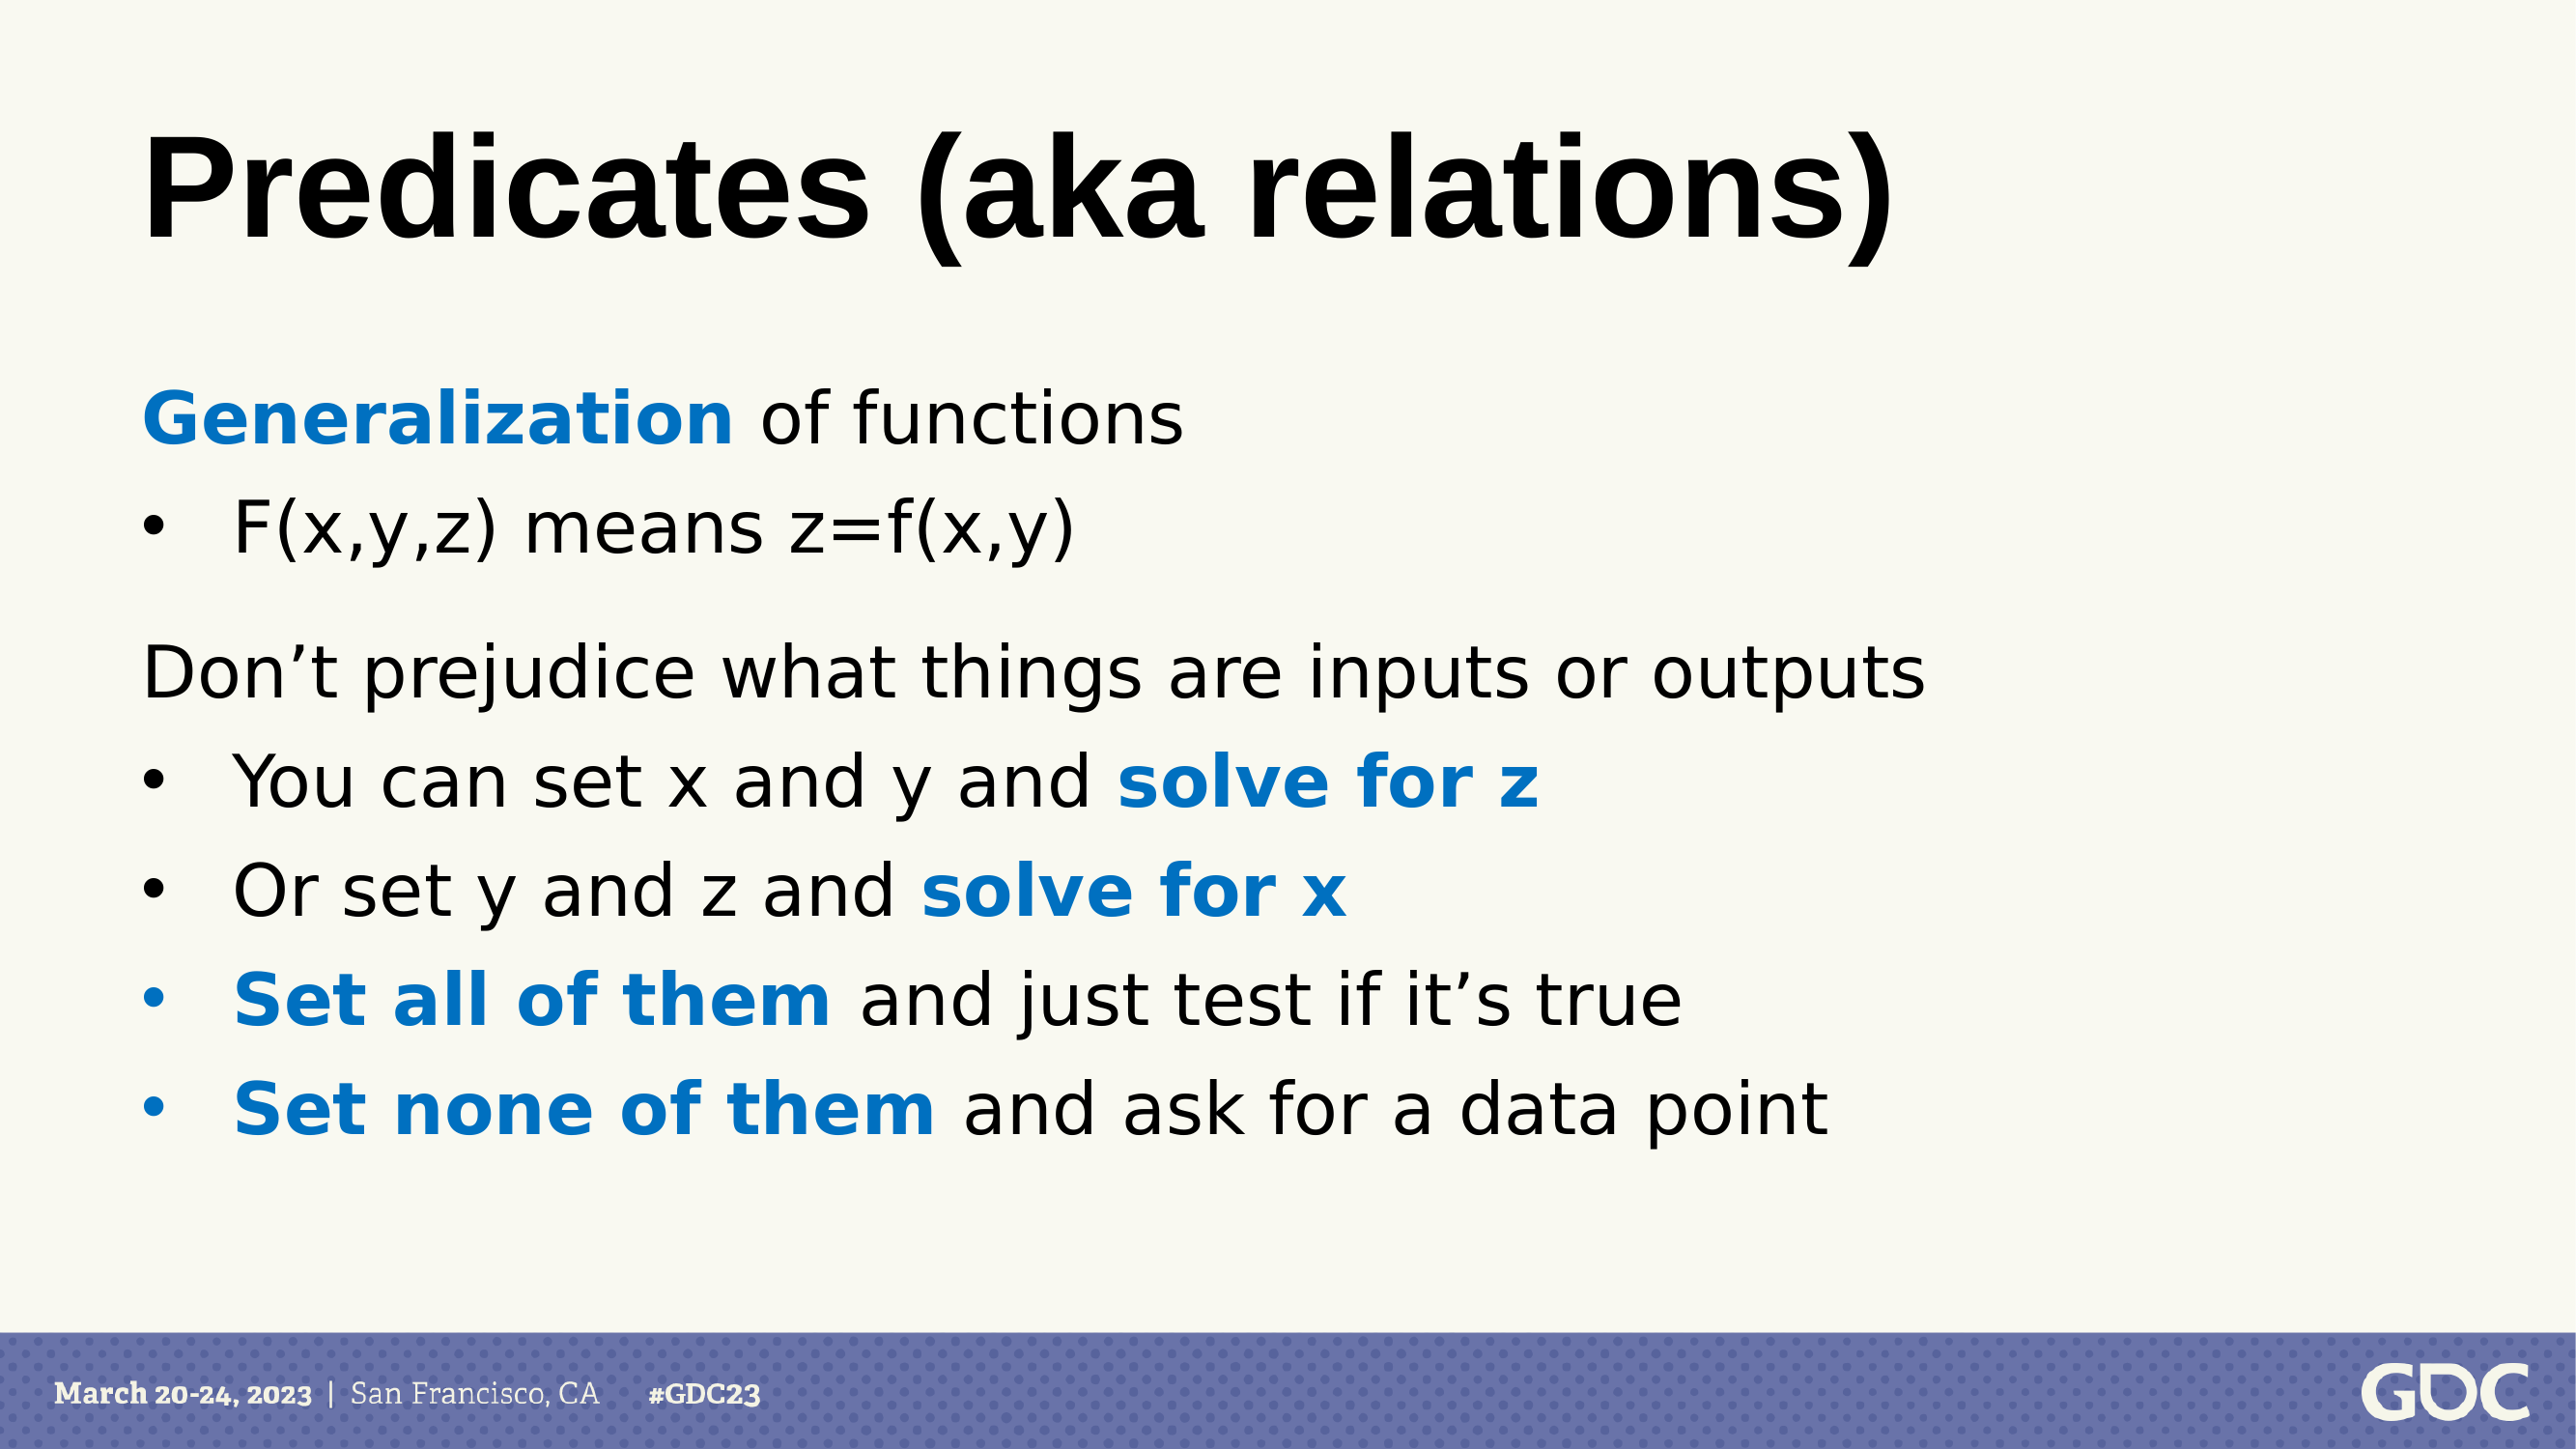

# Predicates (aka relations)
Generalization of functions
F(x,y,z) means z=f(x,y)
Don’t prejudice what things are inputs or outputs
You can set x and y and solve for z
Or set y and z and solve for x
Set all of them and just test if it’s true
Set none of them and ask for a data point